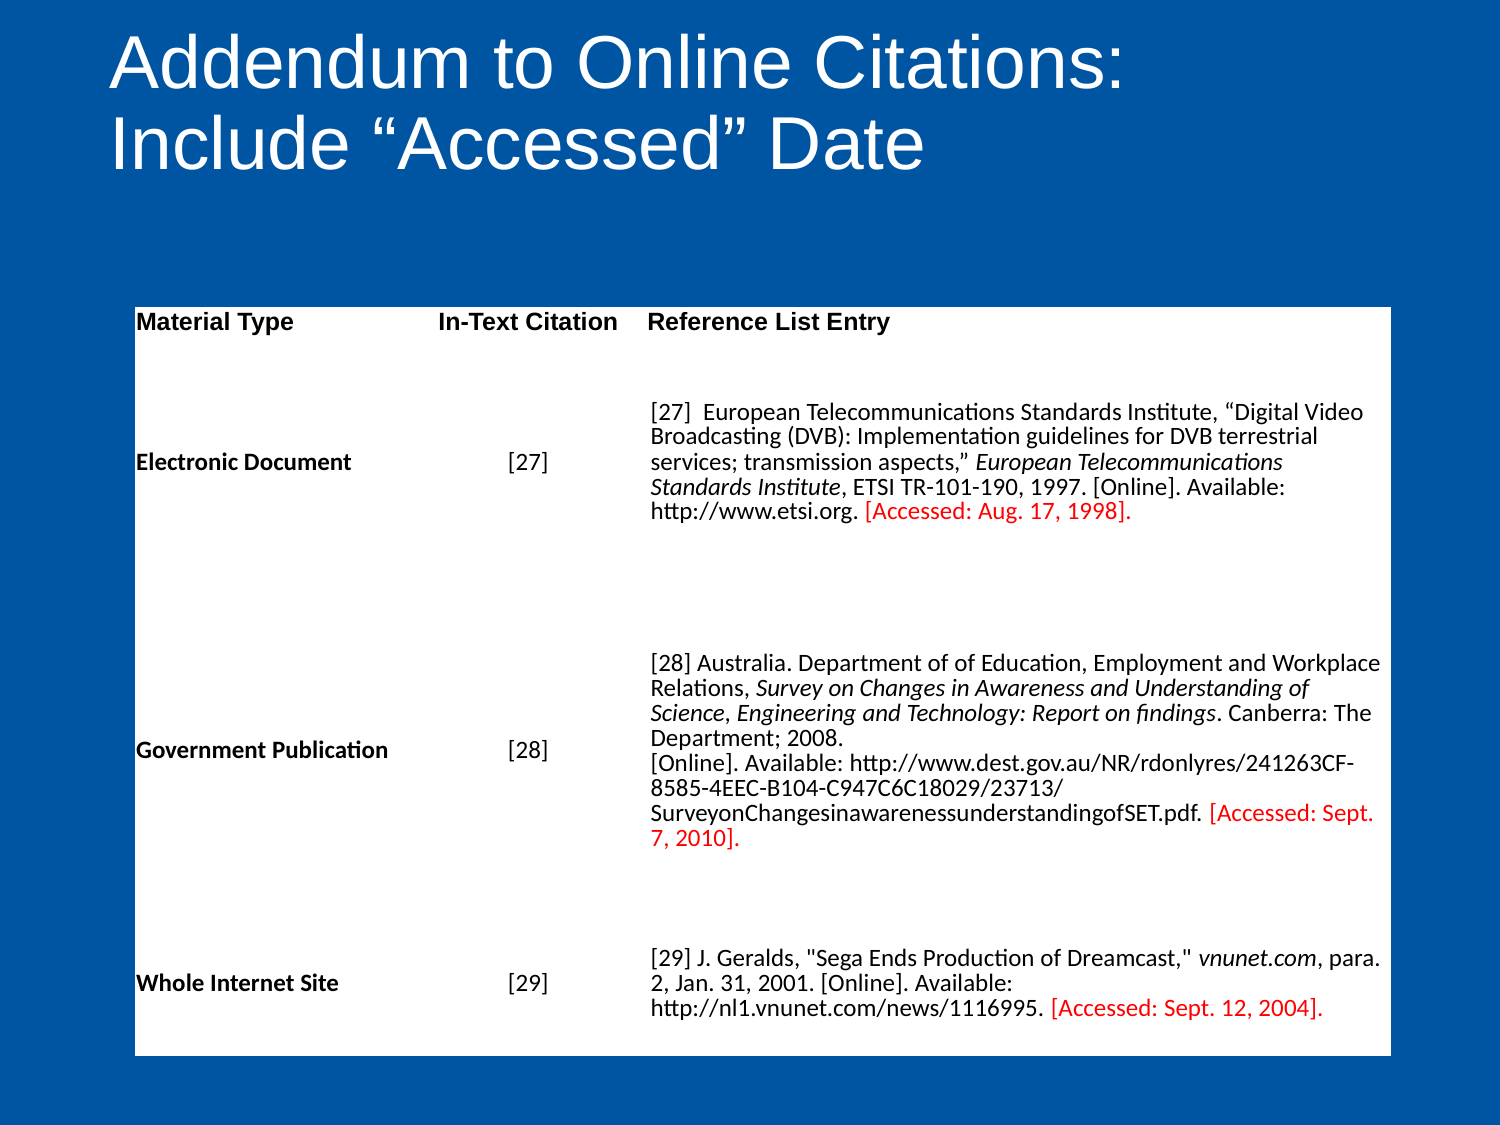

# Addendum to Online Citations: Include “Accessed” Date
| Material Type | In-Text Citation | Reference List Entry |
| --- | --- | --- |
| Electronic Document | [27] | [27]  European Telecommunications Standards Institute, “Digital Video Broadcasting (DVB): Implementation guidelines for DVB terrestrial services; transmission aspects,” European Telecommunications Standards Institute, ETSI TR-101-190, 1997. [Online]. Available: http://www.etsi.org. [Accessed: Aug. 17, 1998]. |
| Government Publication | [28] | [28] Australia. Department of of Education, Employment and Workplace Relations, Survey on Changes in Awareness and Understanding of Science, Engineering and Technology: Report on findings. Canberra: The Department; 2008. [Online]. Available: http://www.dest.gov.au/NR/rdonlyres/241263CF-8585-4EEC-B104-C947C6C18029/23713/SurveyonChangesinawarenessunderstandingofSET.pdf. [Accessed: Sept. 7, 2010]. |
| Whole Internet Site | [29] | [29] J. Geralds, "Sega Ends Production of Dreamcast," vnunet.com, para. 2, Jan. 31, 2001. [Online]. Available: http://nl1.vnunet.com/news/1116995. [Accessed: Sept. 12, 2004]. |